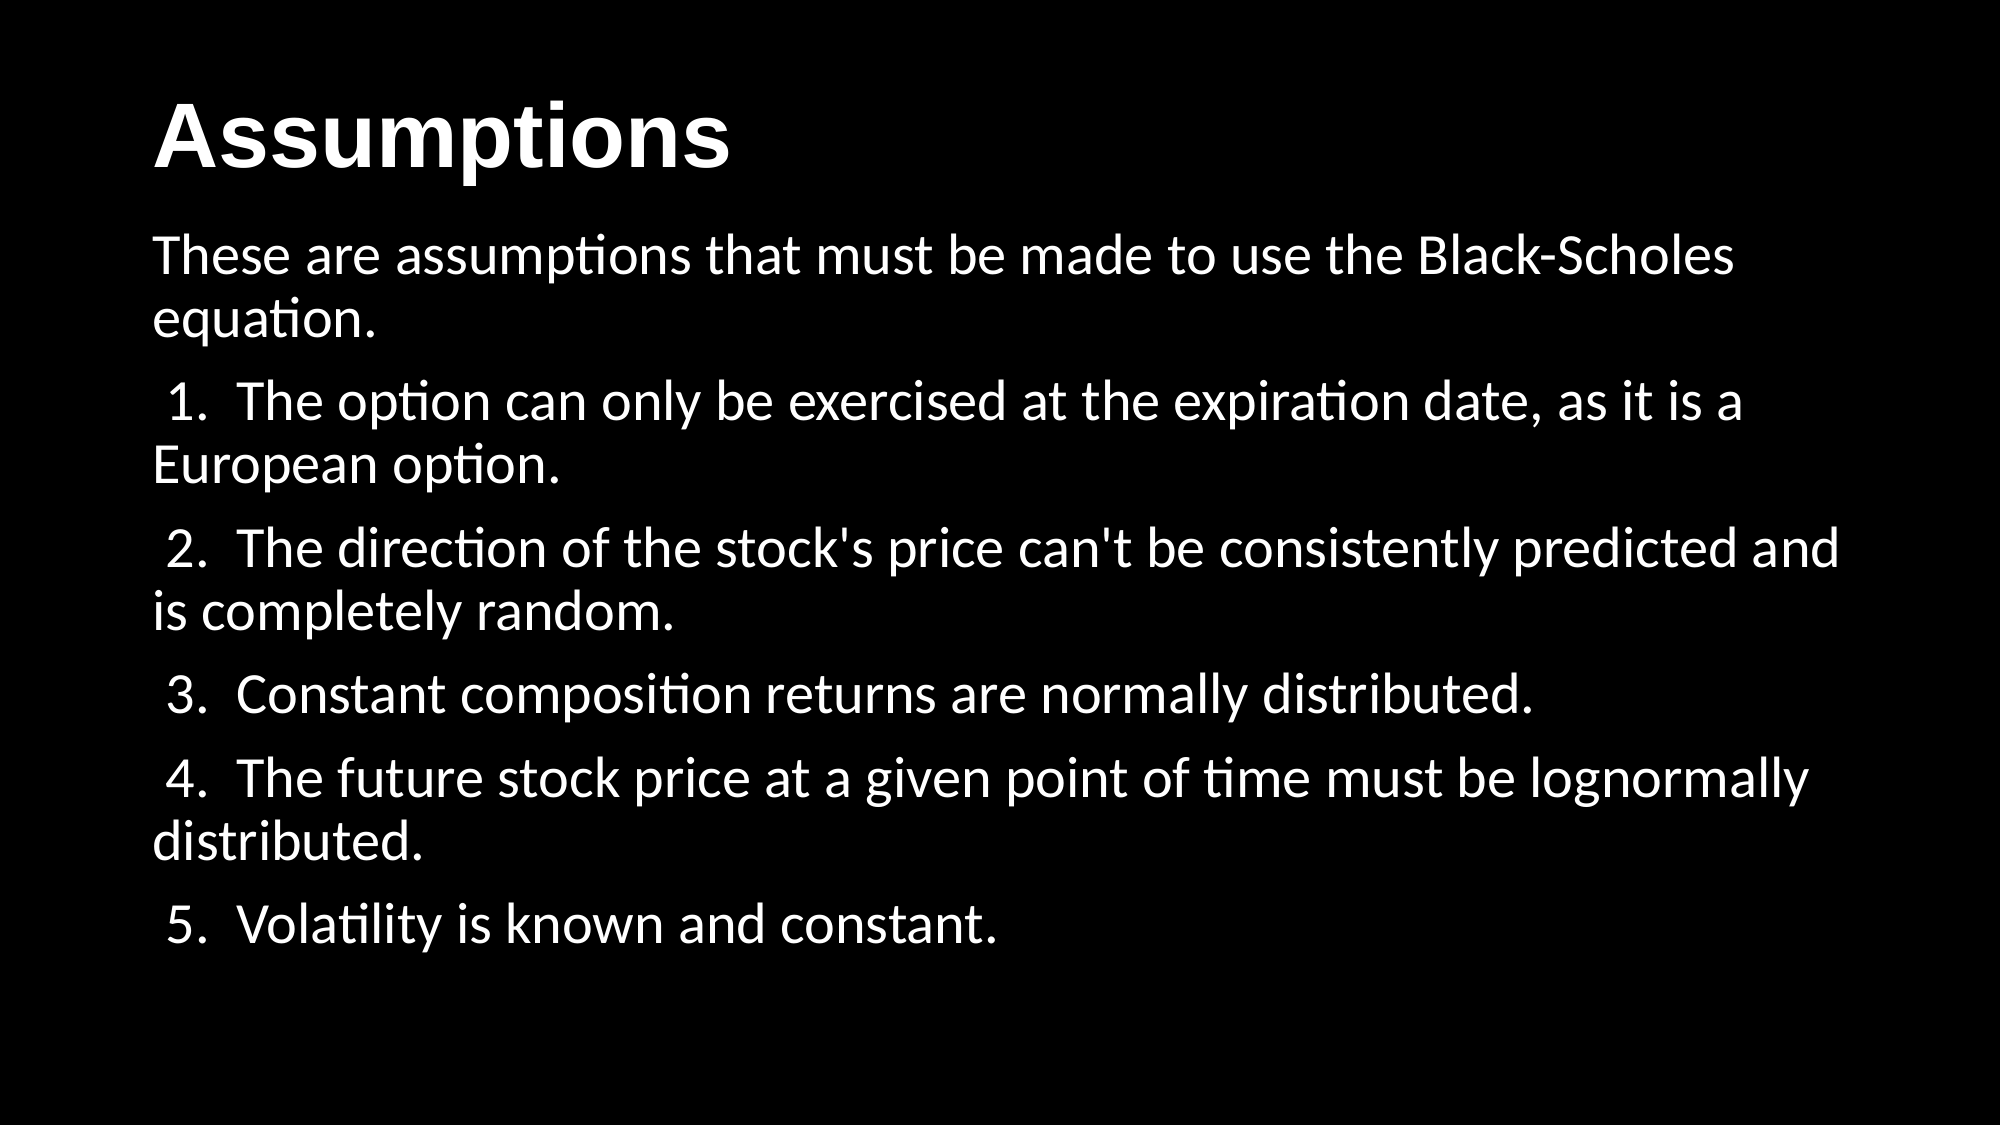

# Assumptions
These are assumptions that must be made to use the Black-Scholes equation.
 1.  The option can only be exercised at the expiration date, as it is a European option.
 2.  The direction of the stock's price can't be consistently predicted and is completely random.
 3.  Constant composition returns are normally distributed.
 4.  The future stock price at a given point of time must be lognormally distributed.
 5.  Volatility is known and constant.